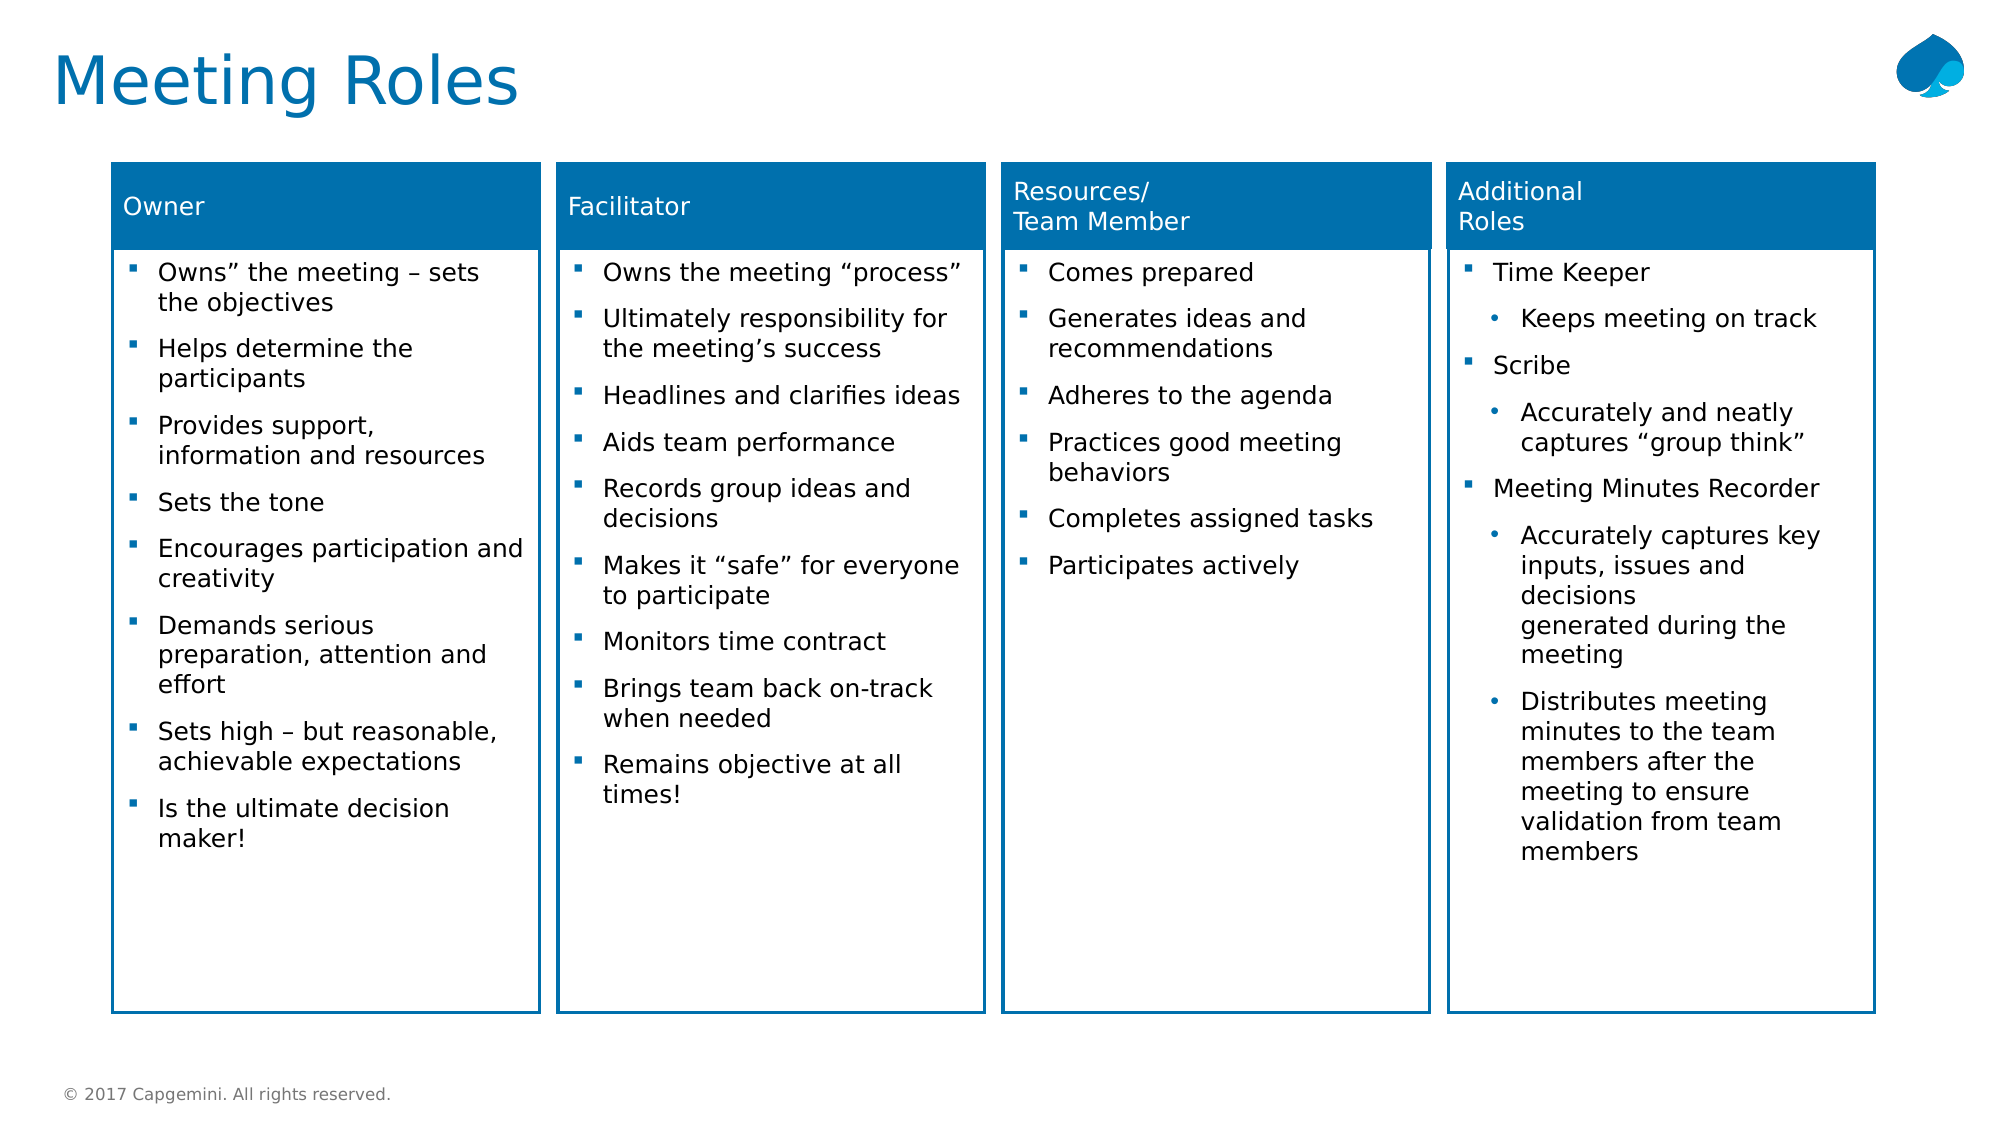

# Meeting Roles
Owner
Facilitator
Resources/
Team Member
Additional
Roles
Owns” the meeting – sets the objectives
Helps determine the participants
Provides support, information and resources
Sets the tone
Encourages participation and creativity
Demands serious preparation, attention and effort
Sets high – but reasonable, achievable expectations
Is the ultimate decision maker!
Owns the meeting “process”
Ultimately responsibility for the meeting’s success
Headlines and clarifies ideas
Aids team performance
Records group ideas and decisions
Makes it “safe” for everyone to participate
Monitors time contract
Brings team back on-track when needed
Remains objective at all times!
Comes prepared
Generates ideas and recommendations
Adheres to the agenda
Practices good meeting behaviors
Completes assigned tasks
Participates actively
Time Keeper
Keeps meeting on track
Scribe
Accurately and neatly captures “group think”
Meeting Minutes Recorder
Accurately captures key inputs, issues and decisions
generated during the meeting
Distributes meeting minutes to the team members after the meeting to ensure validation from team members